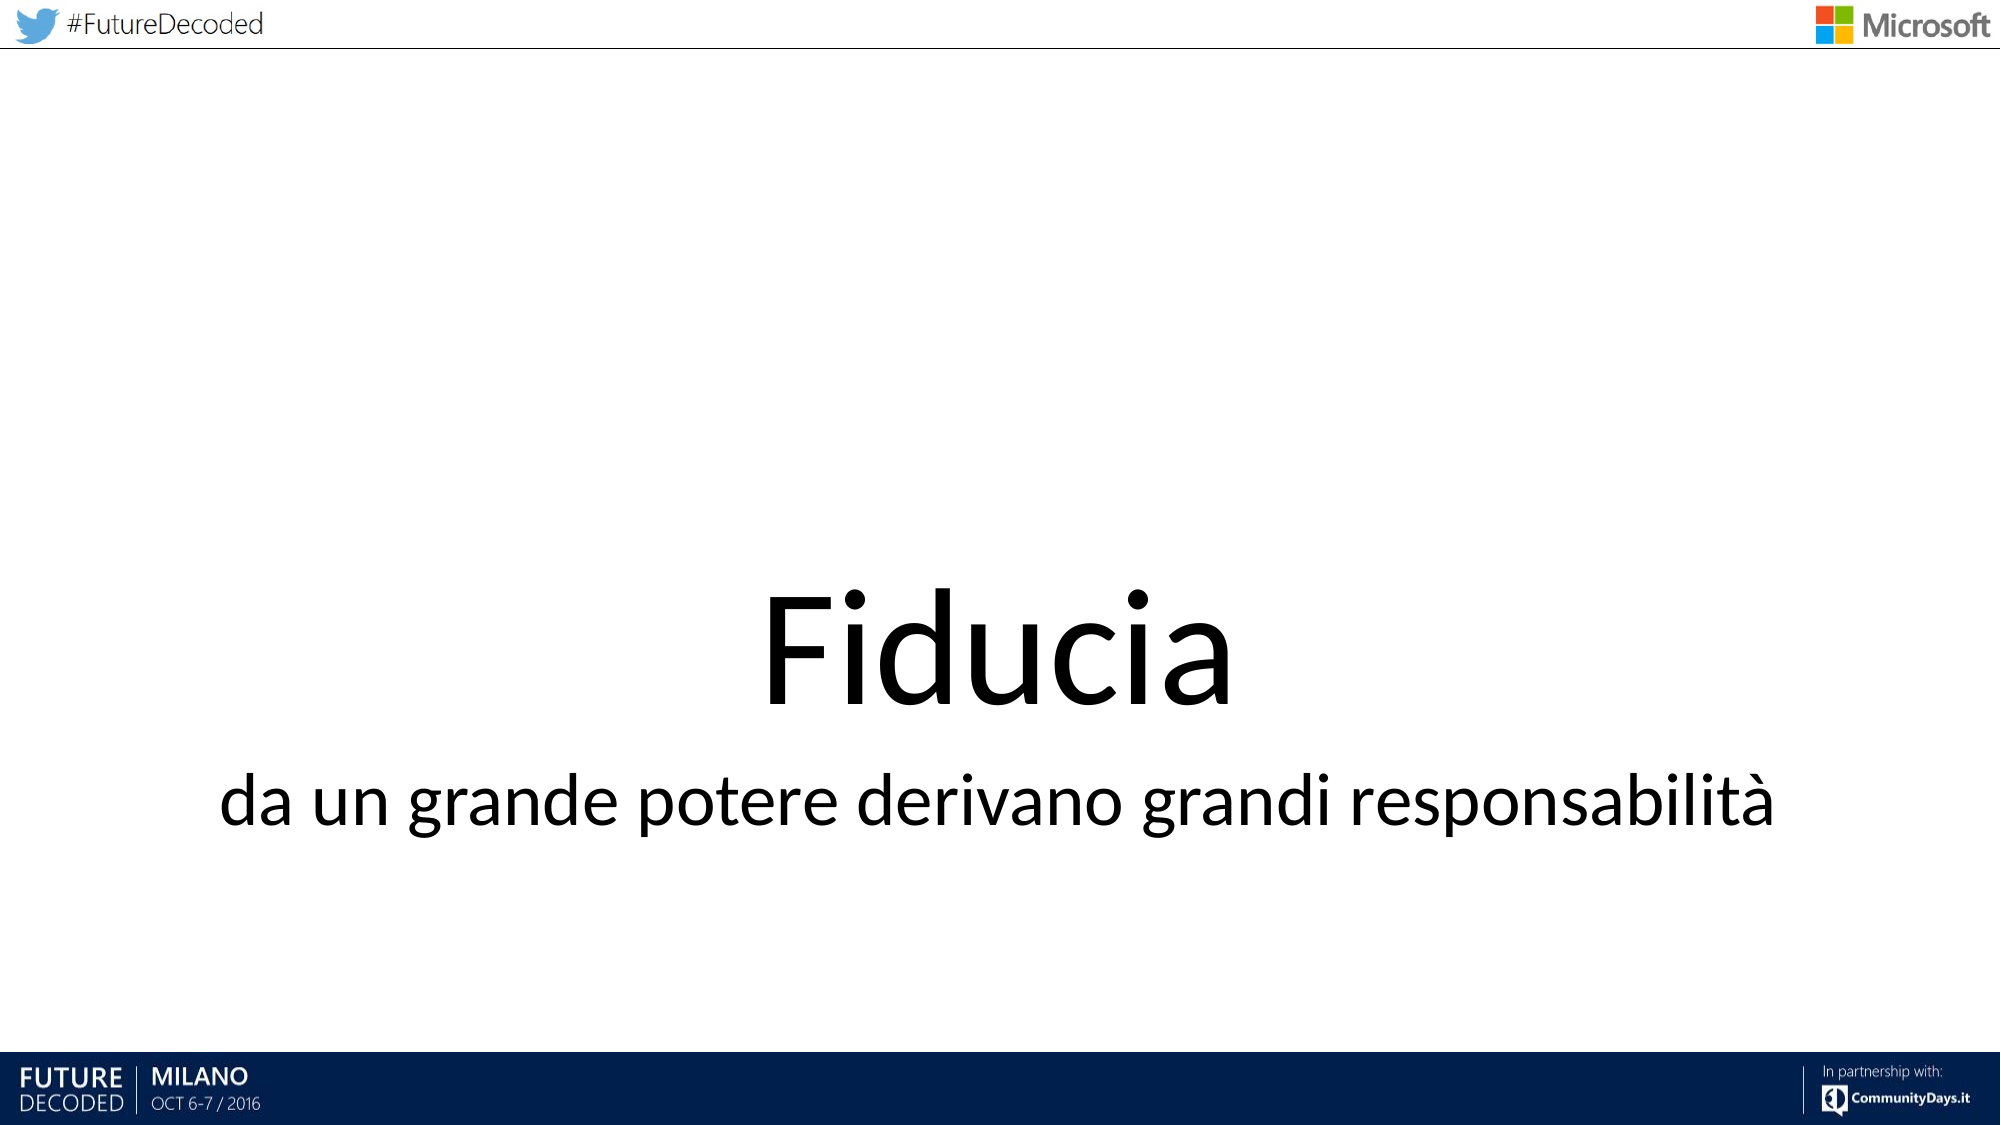

# Fiducia
da un grande potere derivano grandi responsabilità